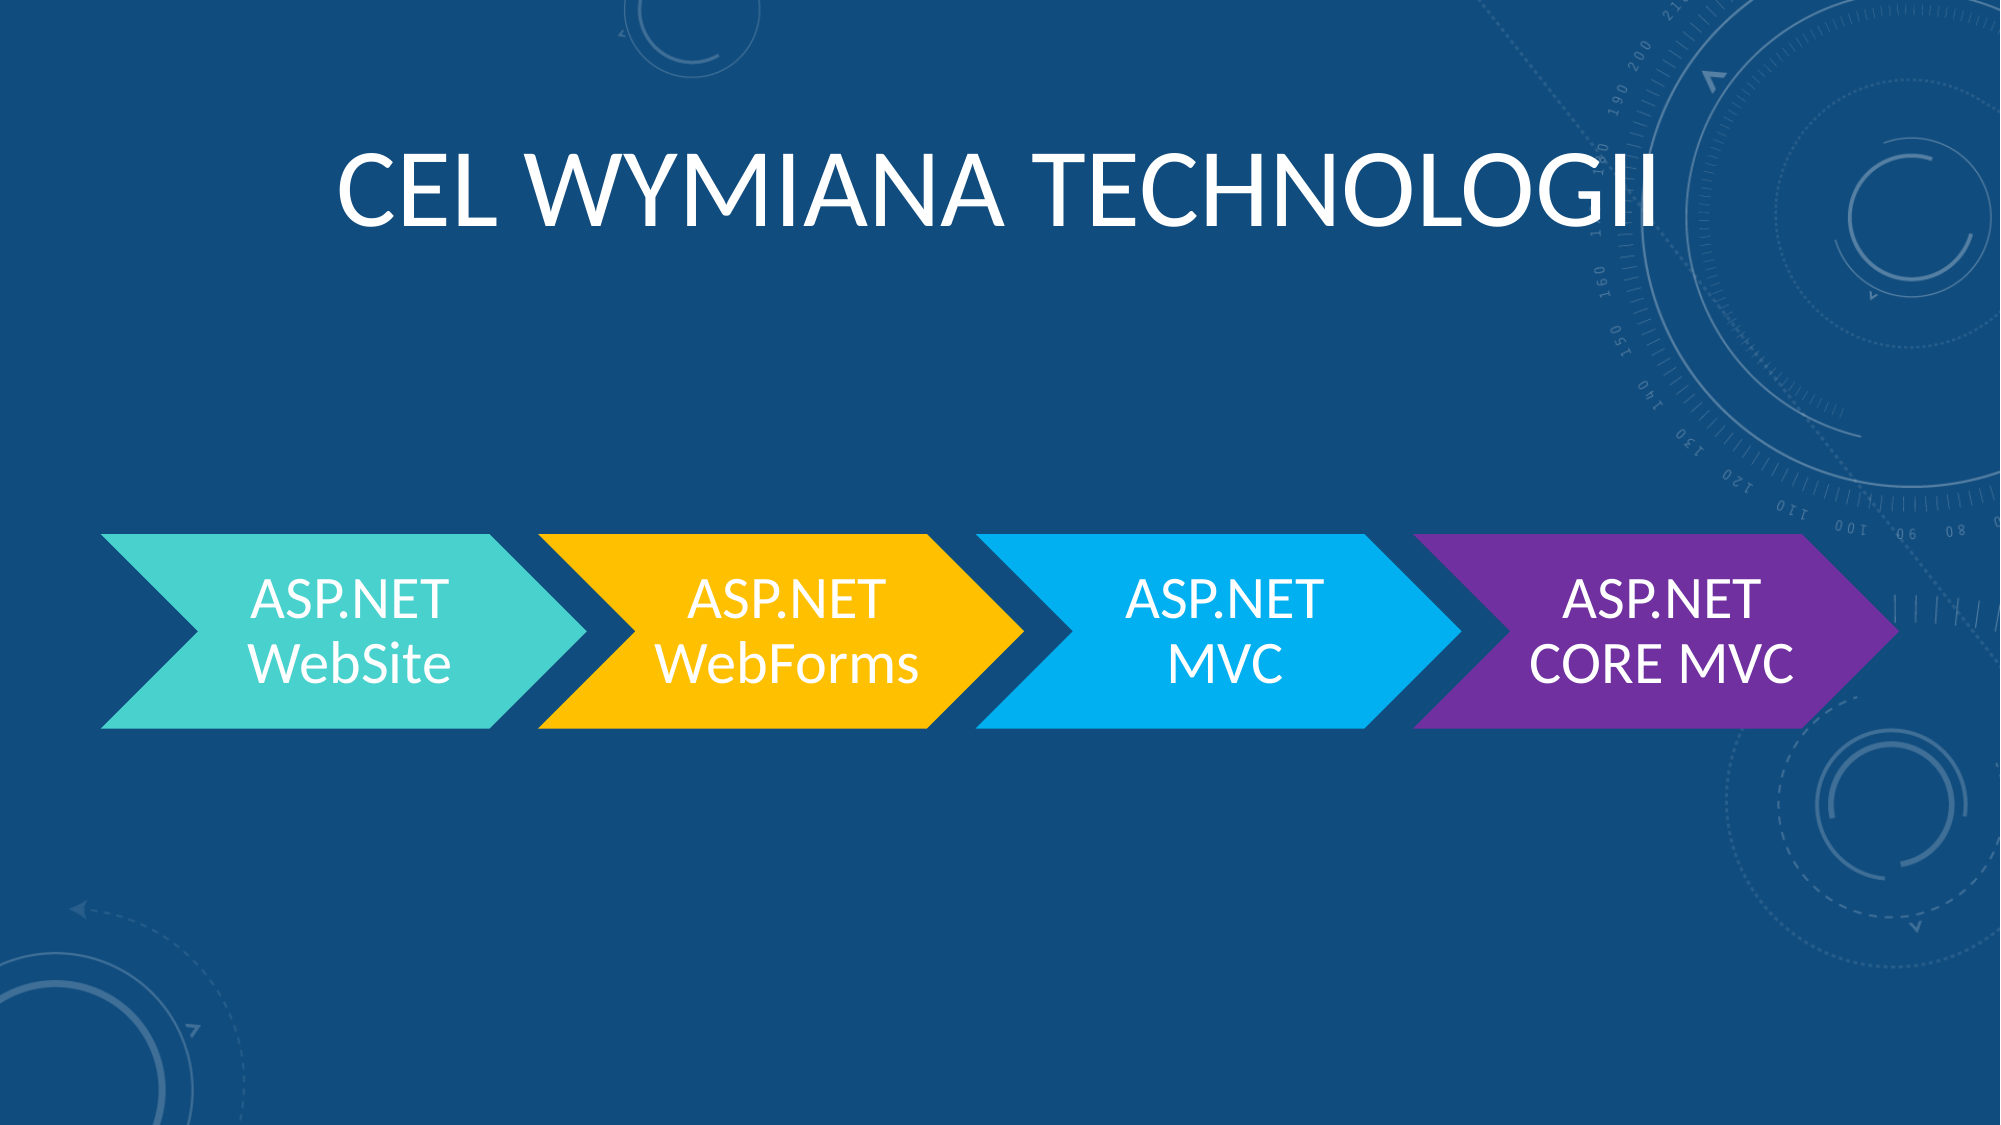

# Cel Wymiana technologii
ASP.NET WebSite
ASP.NET WebForms
ASP.NET MVC
ASP.NET CORE MVC